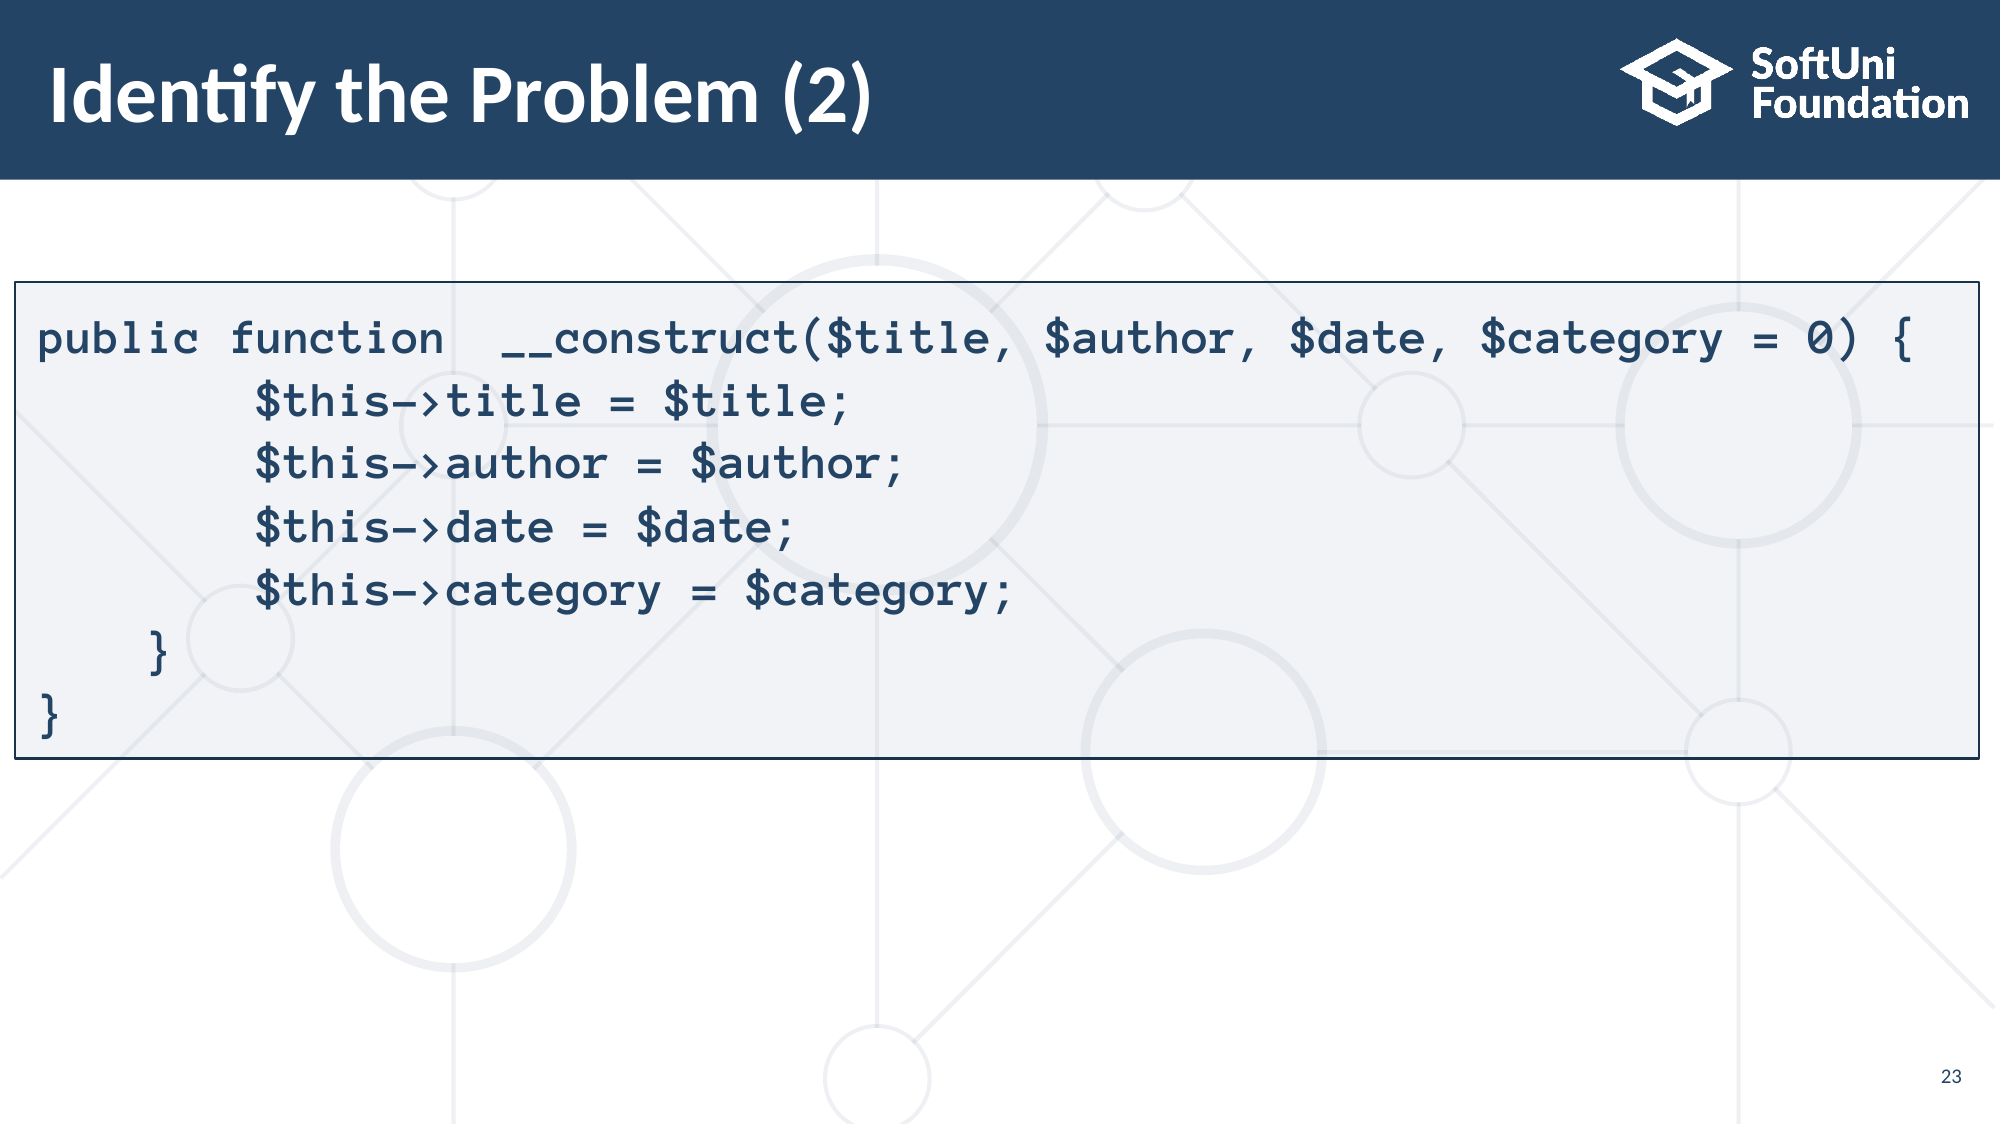

# Identify the Problem (2)
public function  __construct($title, $author, $date, $category = 0) {
        $this->title = $title;
        $this->author = $author;
        $this->date = $date;
        $this->category = $category;
    }
}
23